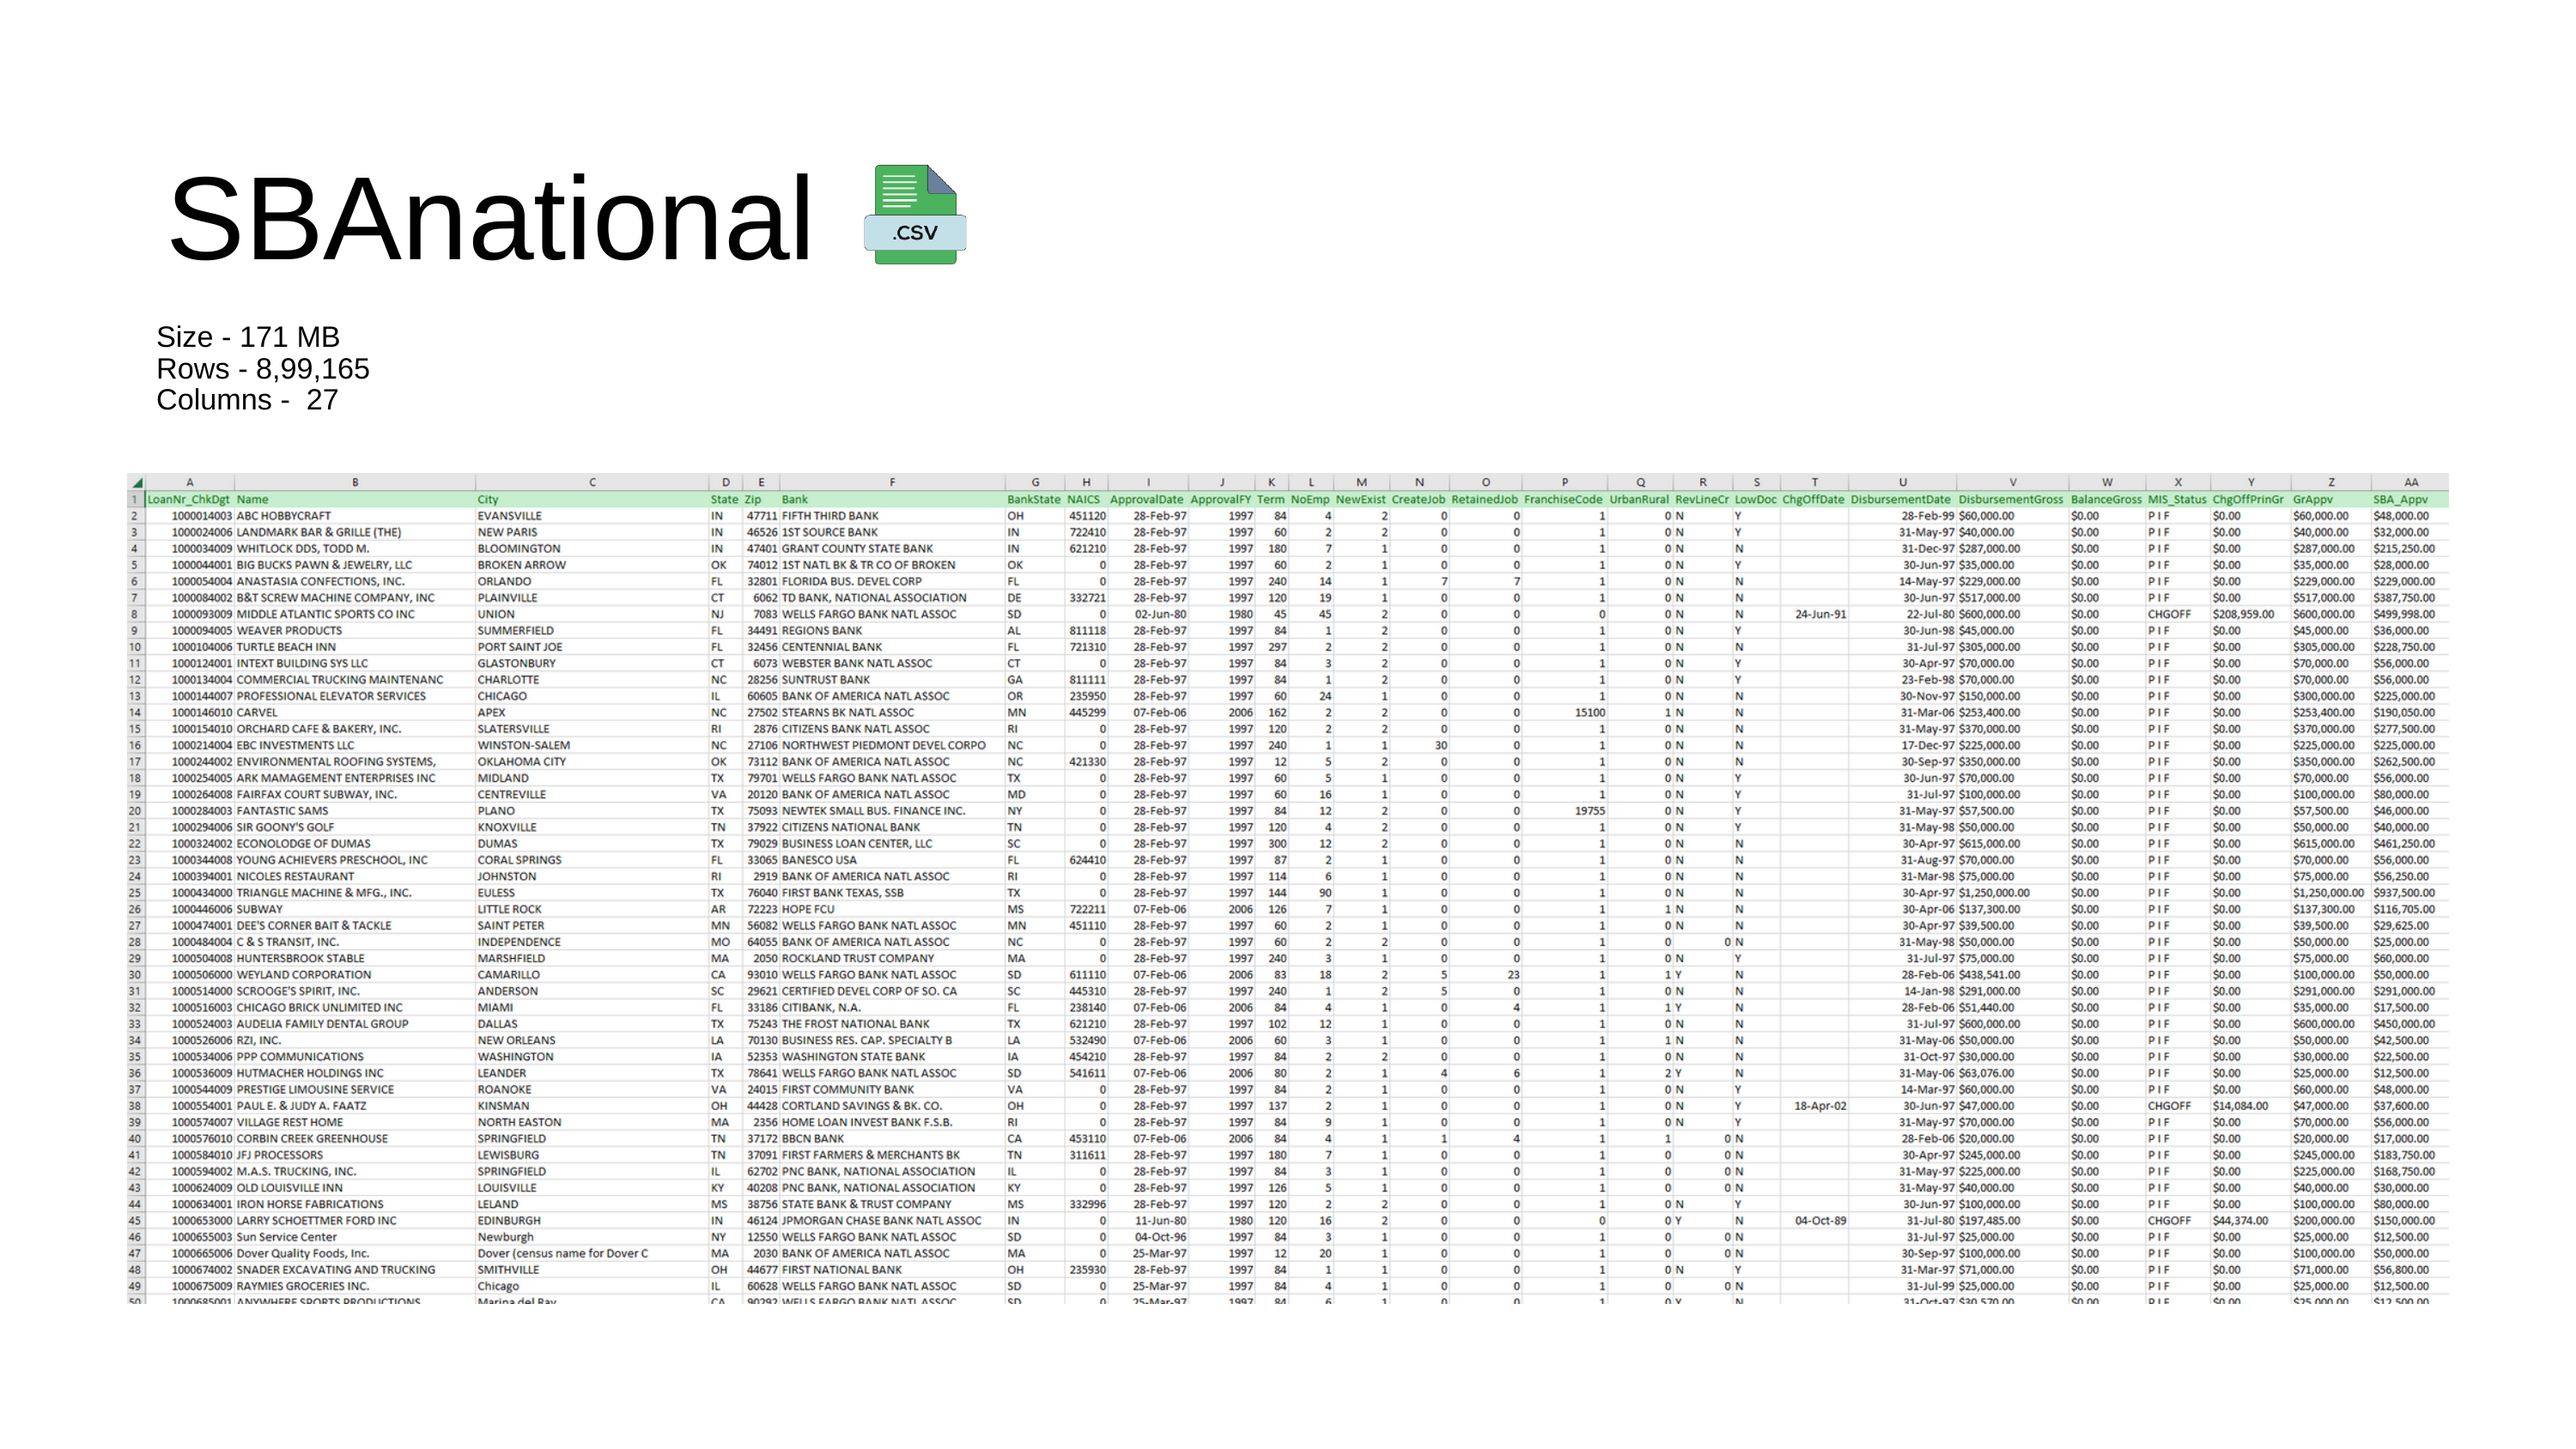

SBAnational

Size - 171 MB
Rows - 8,99,165
Columns -  27